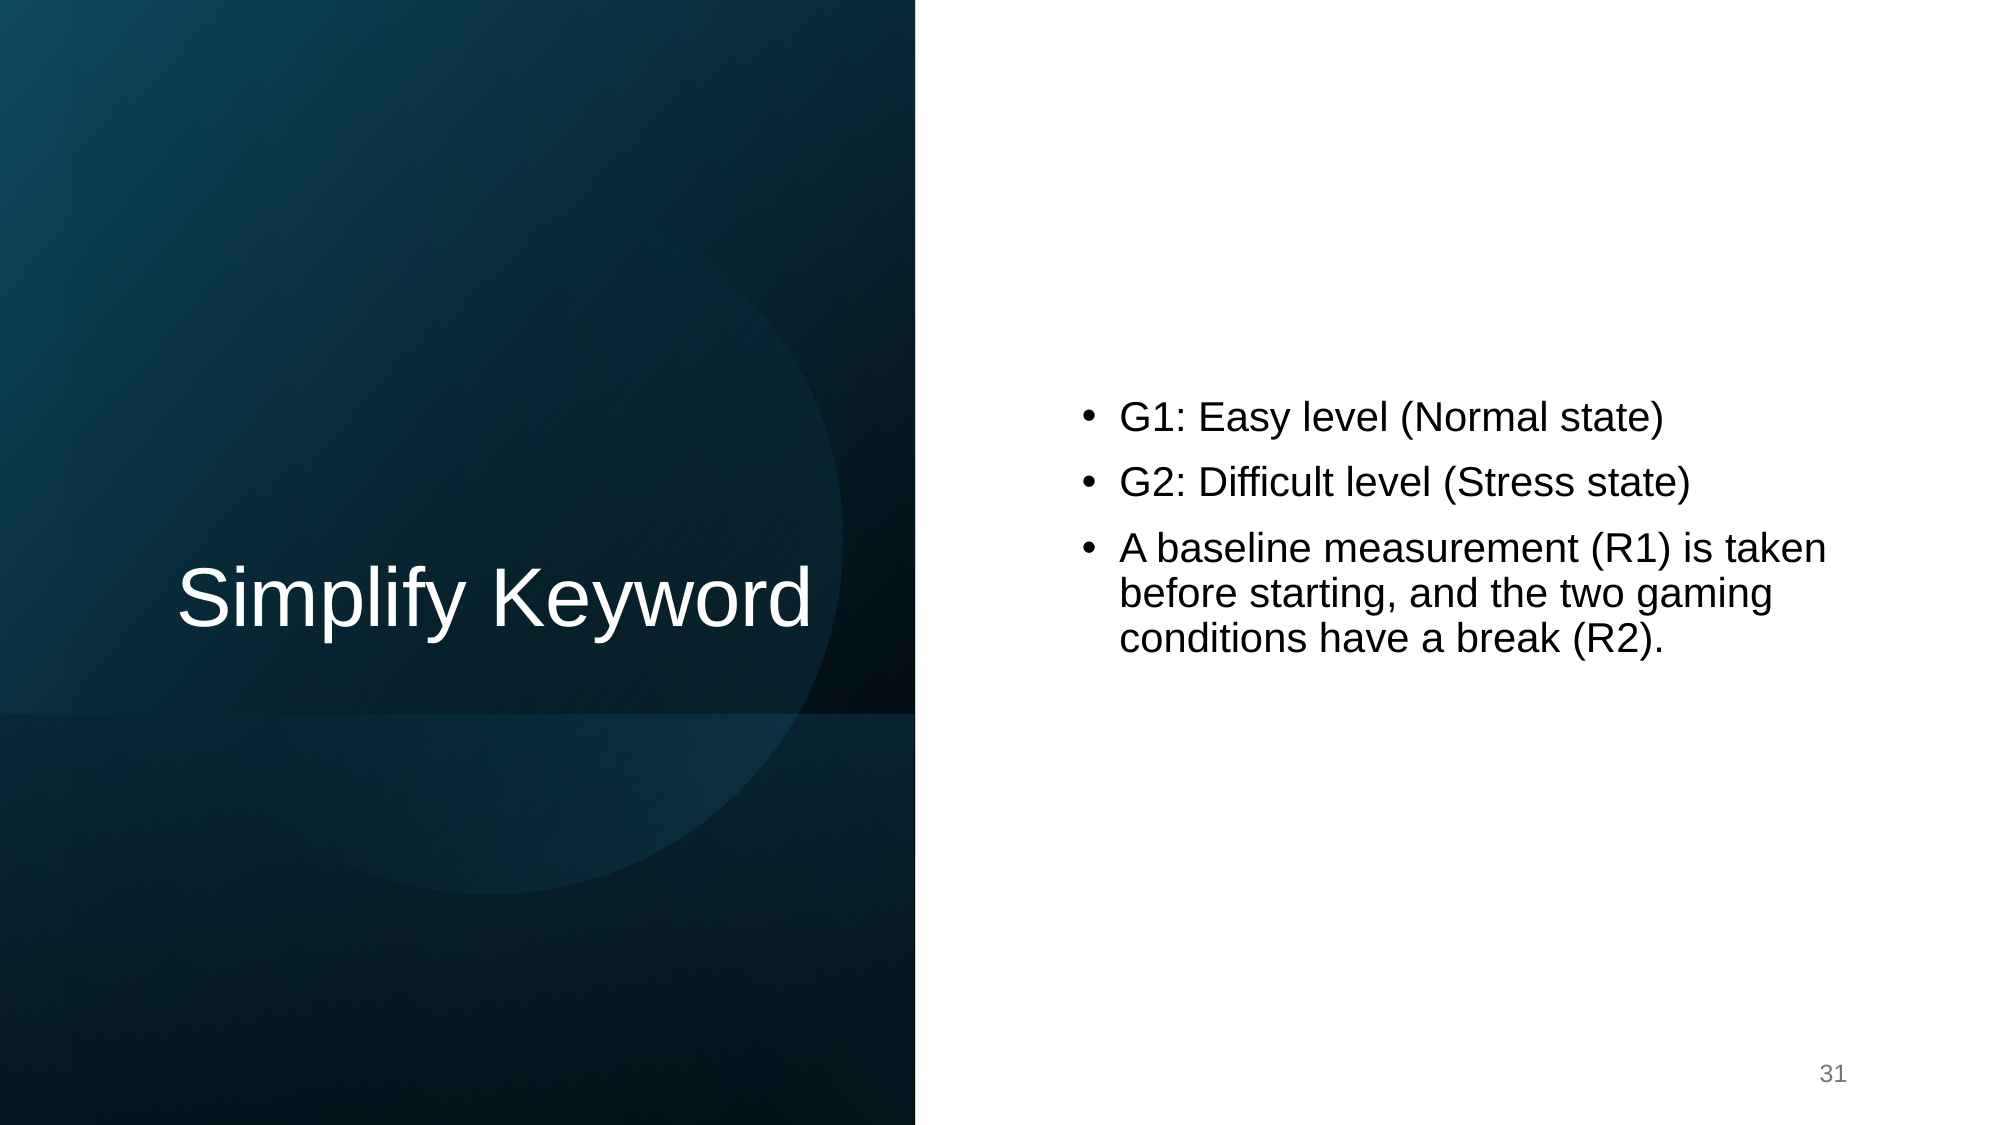

# Simplify Keyword

G1: Easy level (Normal state)
G2: Difficult level (Stress state)
A baseline measurement (R1) is taken before starting, and the two gaming conditions have a break (R2).

31